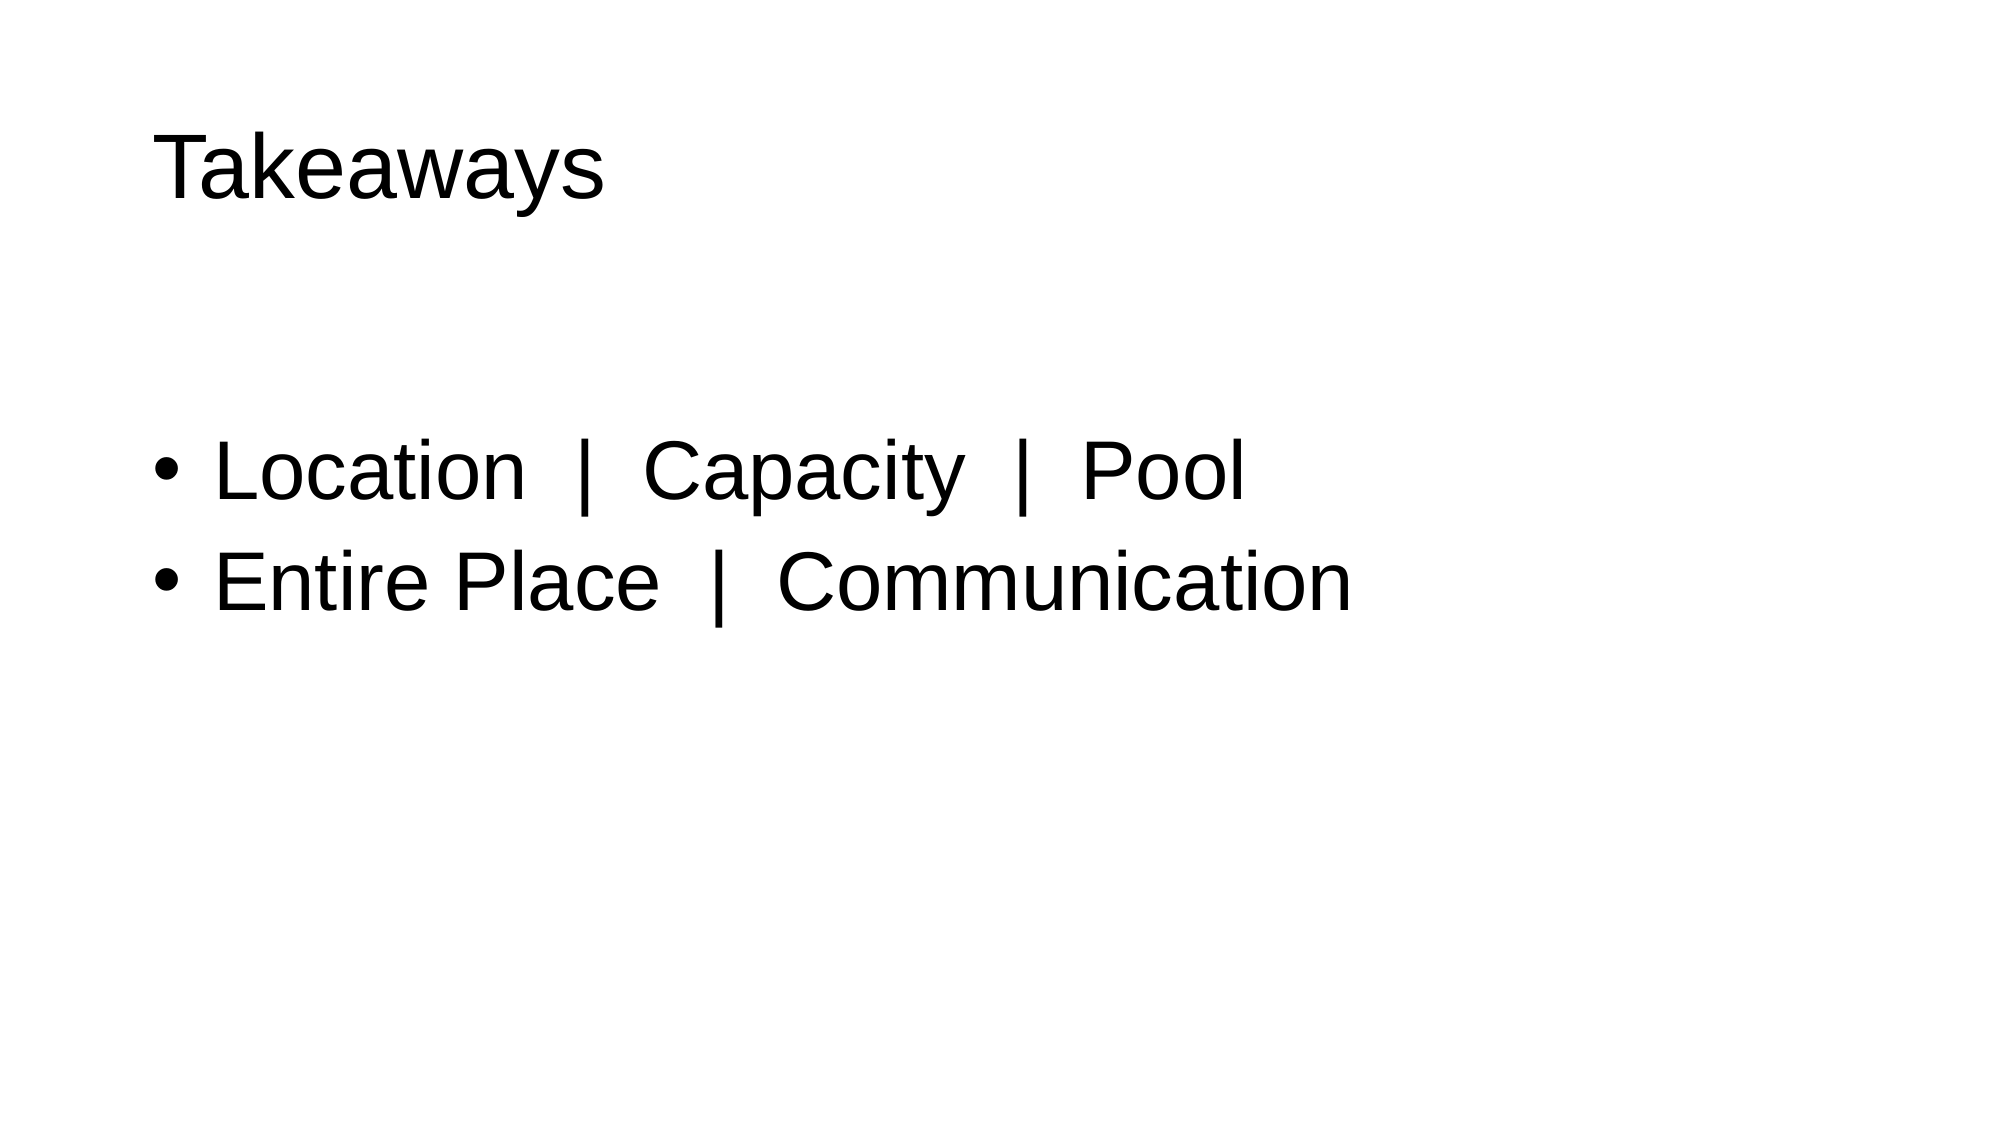

# Takeaways

 Location  |  Capacity  |  Pool
 Entire Place  |  Communication